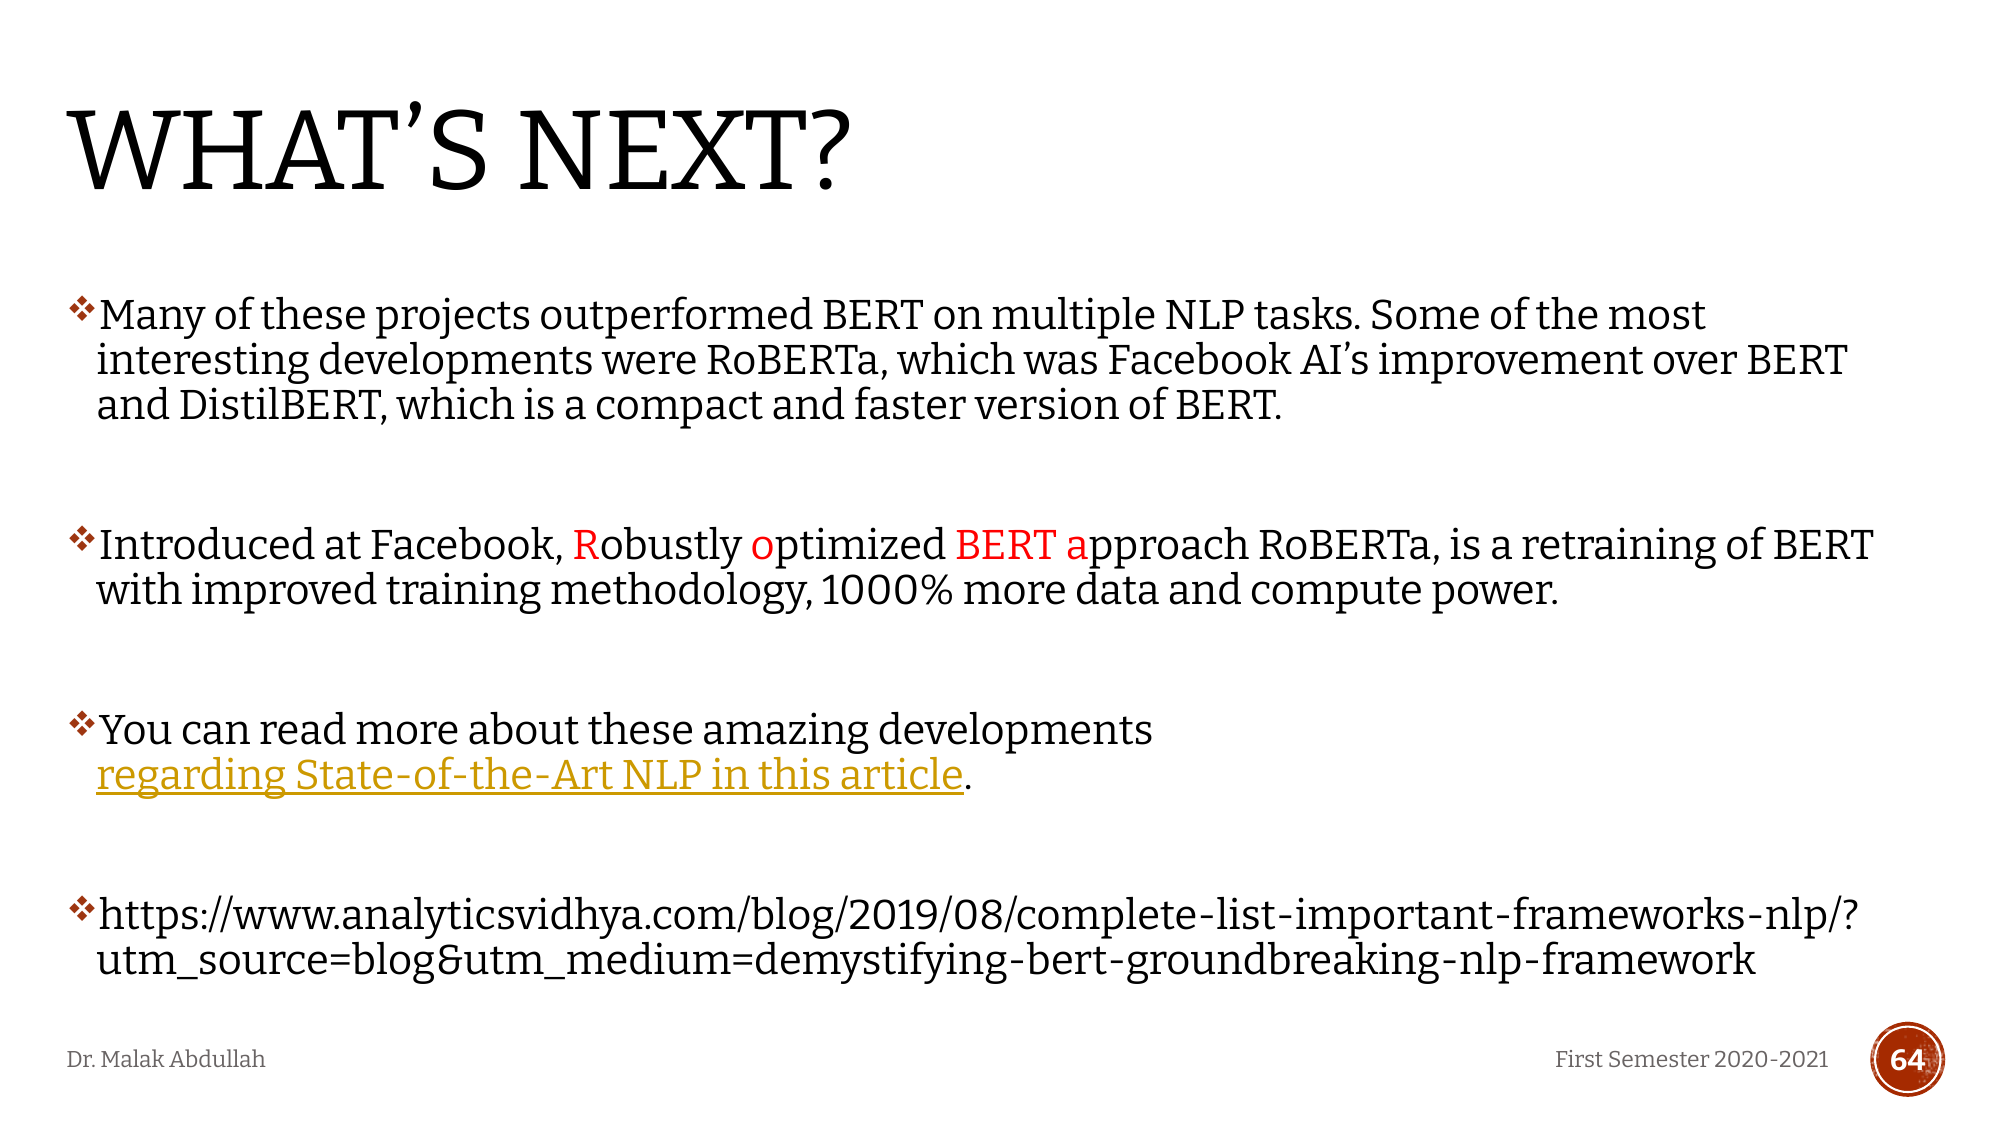

# What’s next?
Many of these projects outperformed BERT on multiple NLP tasks. Some of the most interesting developments were RoBERTa, which was Facebook AI’s improvement over BERT and DistilBERT, which is a compact and faster version of BERT.

Introduced at Facebook, Robustly optimized BERT approach RoBERTa, is a retraining of BERT with improved training methodology, 1000% more data and compute power.

You can read more about these amazing developments regarding State-of-the-Art NLP in this article.

https://www.analyticsvidhya.com/blog/2019/08/complete-list-important-frameworks-nlp/?utm_source=blog&utm_medium=demystifying-bert-groundbreaking-nlp-framework
Dr. Malak Abdullah
First Semester 2020-2021
64